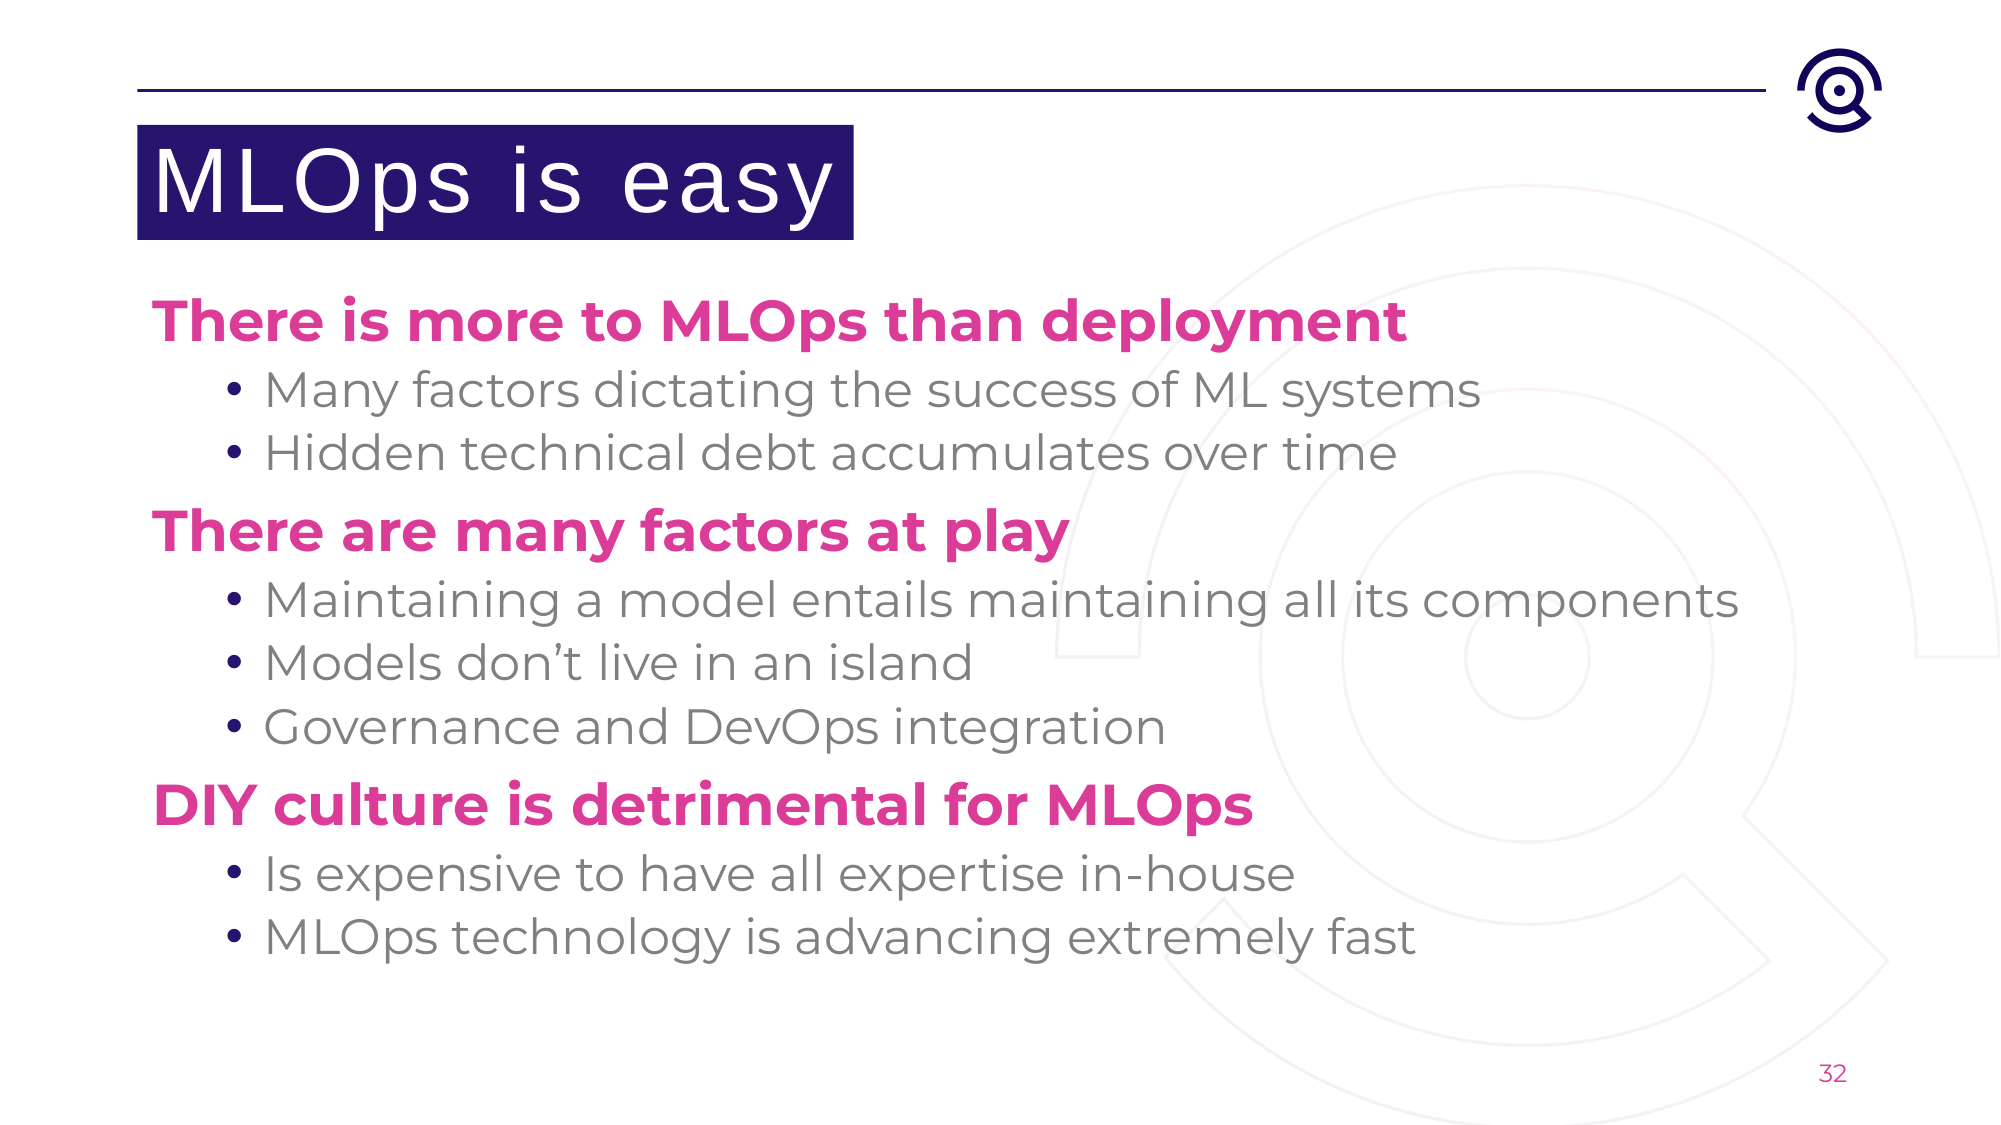

# MLOps is easy
There is more to MLOps than deployment
Many factors dictating the success of ML systems
Hidden technical debt accumulates over time
There are many factors at play
Maintaining a model entails maintaining all its components
Models don’t live in an island
Governance and DevOps integration
DIY culture is detrimental for MLOps
Is expensive to have all expertise in-house
MLOps technology is advancing extremely fast
32